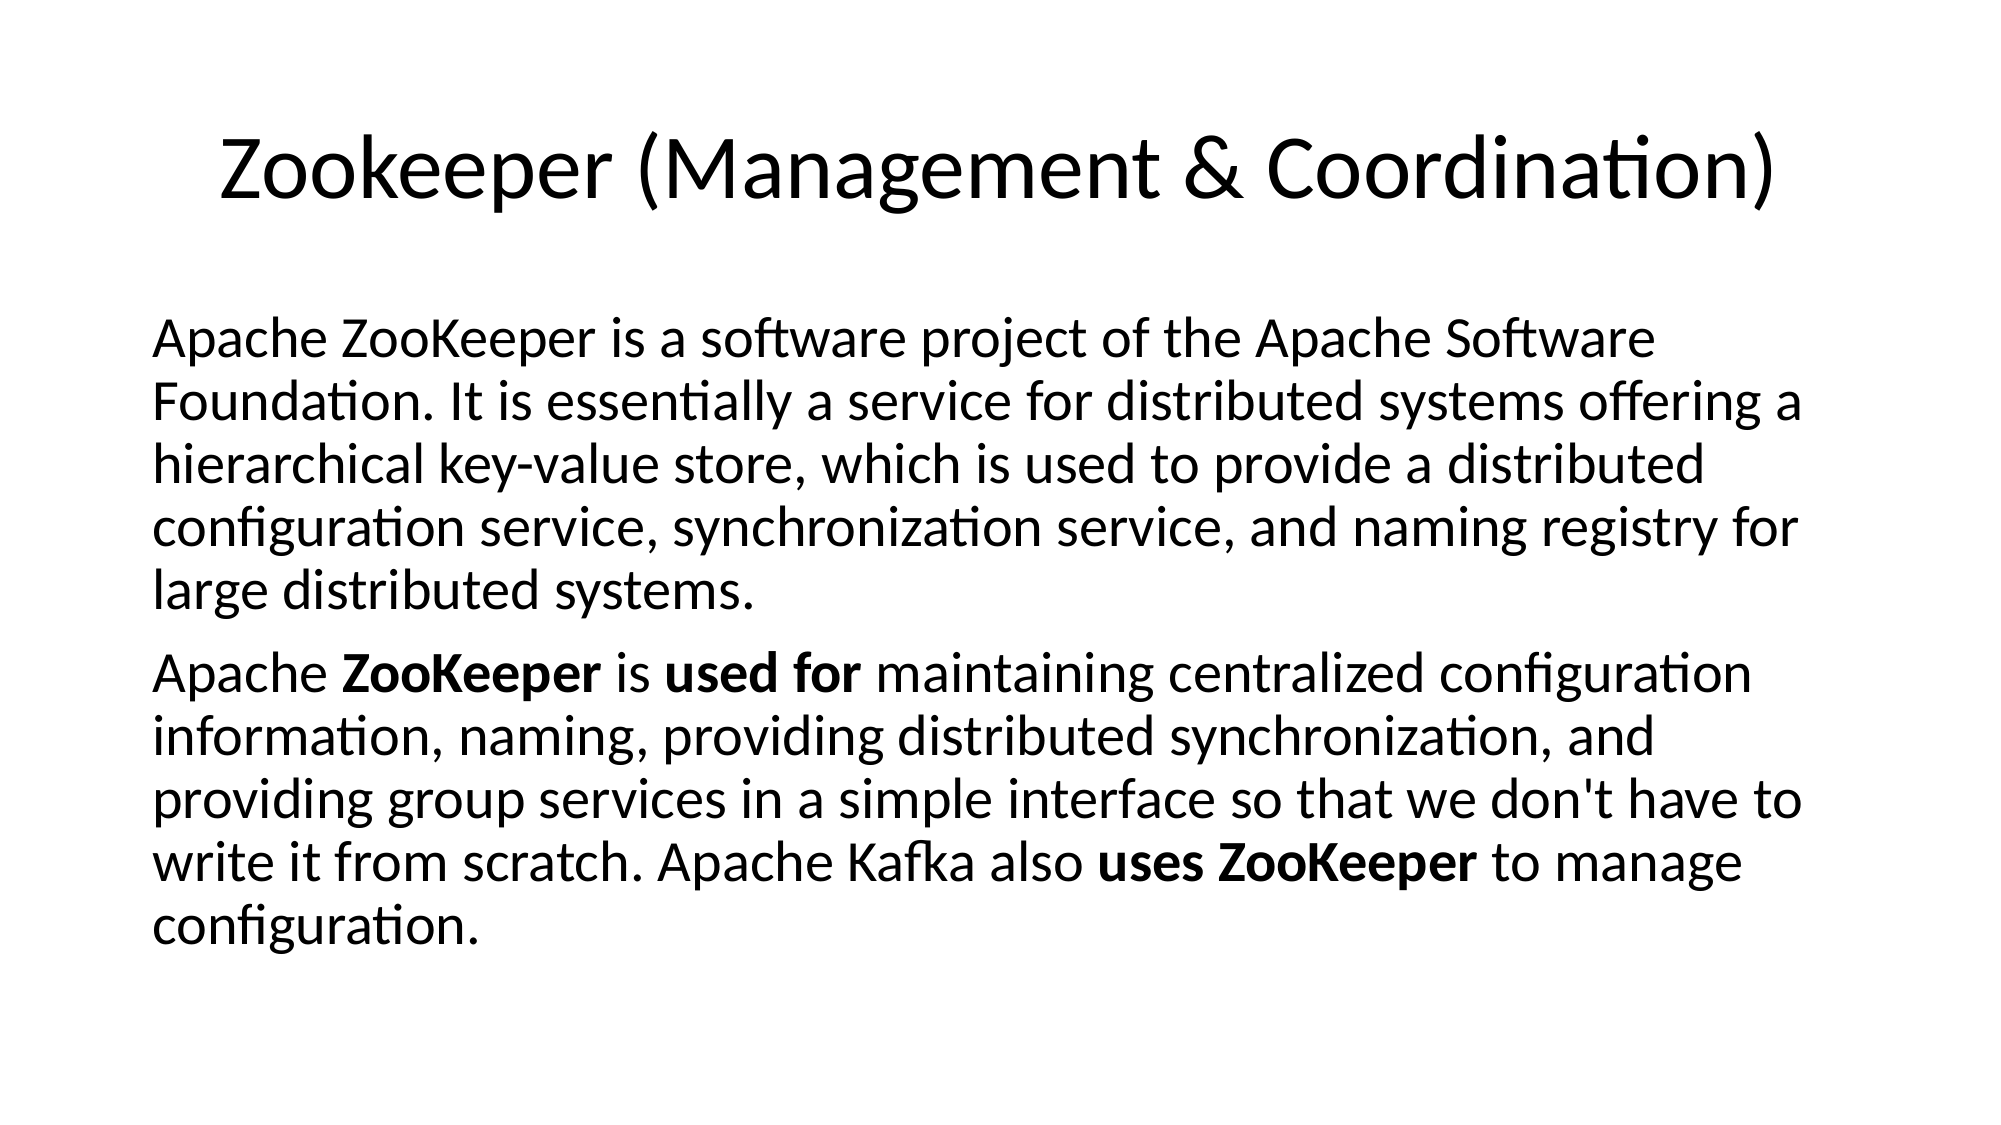

# Zookeeper (Management & Coordination)
Apache ZooKeeper is a software project of the Apache Software Foundation. It is essentially a service for distributed systems offering a hierarchical key-value store, which is used to provide a distributed configuration service, synchronization service, and naming registry for large distributed systems.
Apache ZooKeeper is used for maintaining centralized configuration information, naming, providing distributed synchronization, and providing group services in a simple interface so that we don't have to write it from scratch. Apache Kafka also uses ZooKeeper to manage configuration.